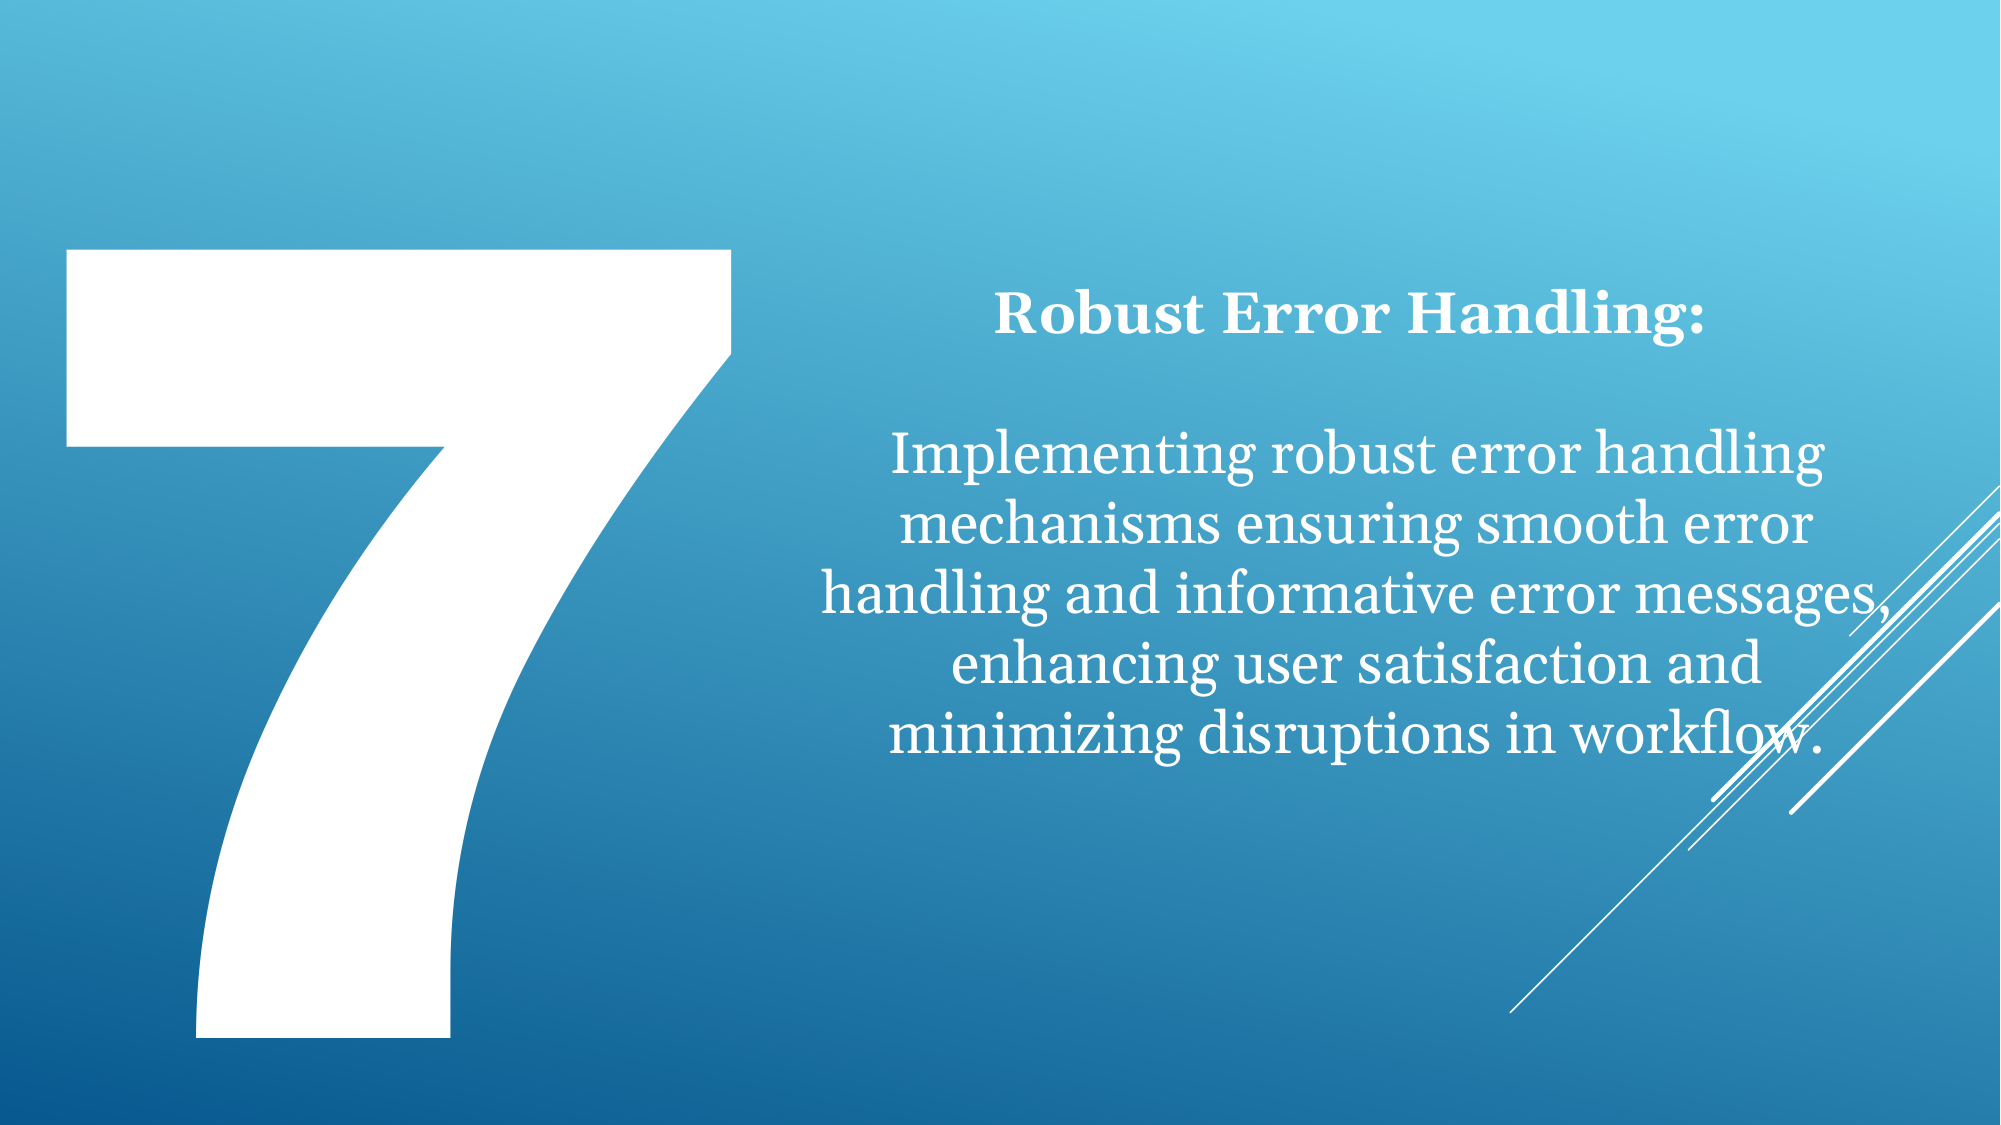

7
Robust Error Handling:

Implementing robust error handling mechanisms ensuring smooth error handling and informative error messages, enhancing user satisfaction and minimizing disruptions in workflow.